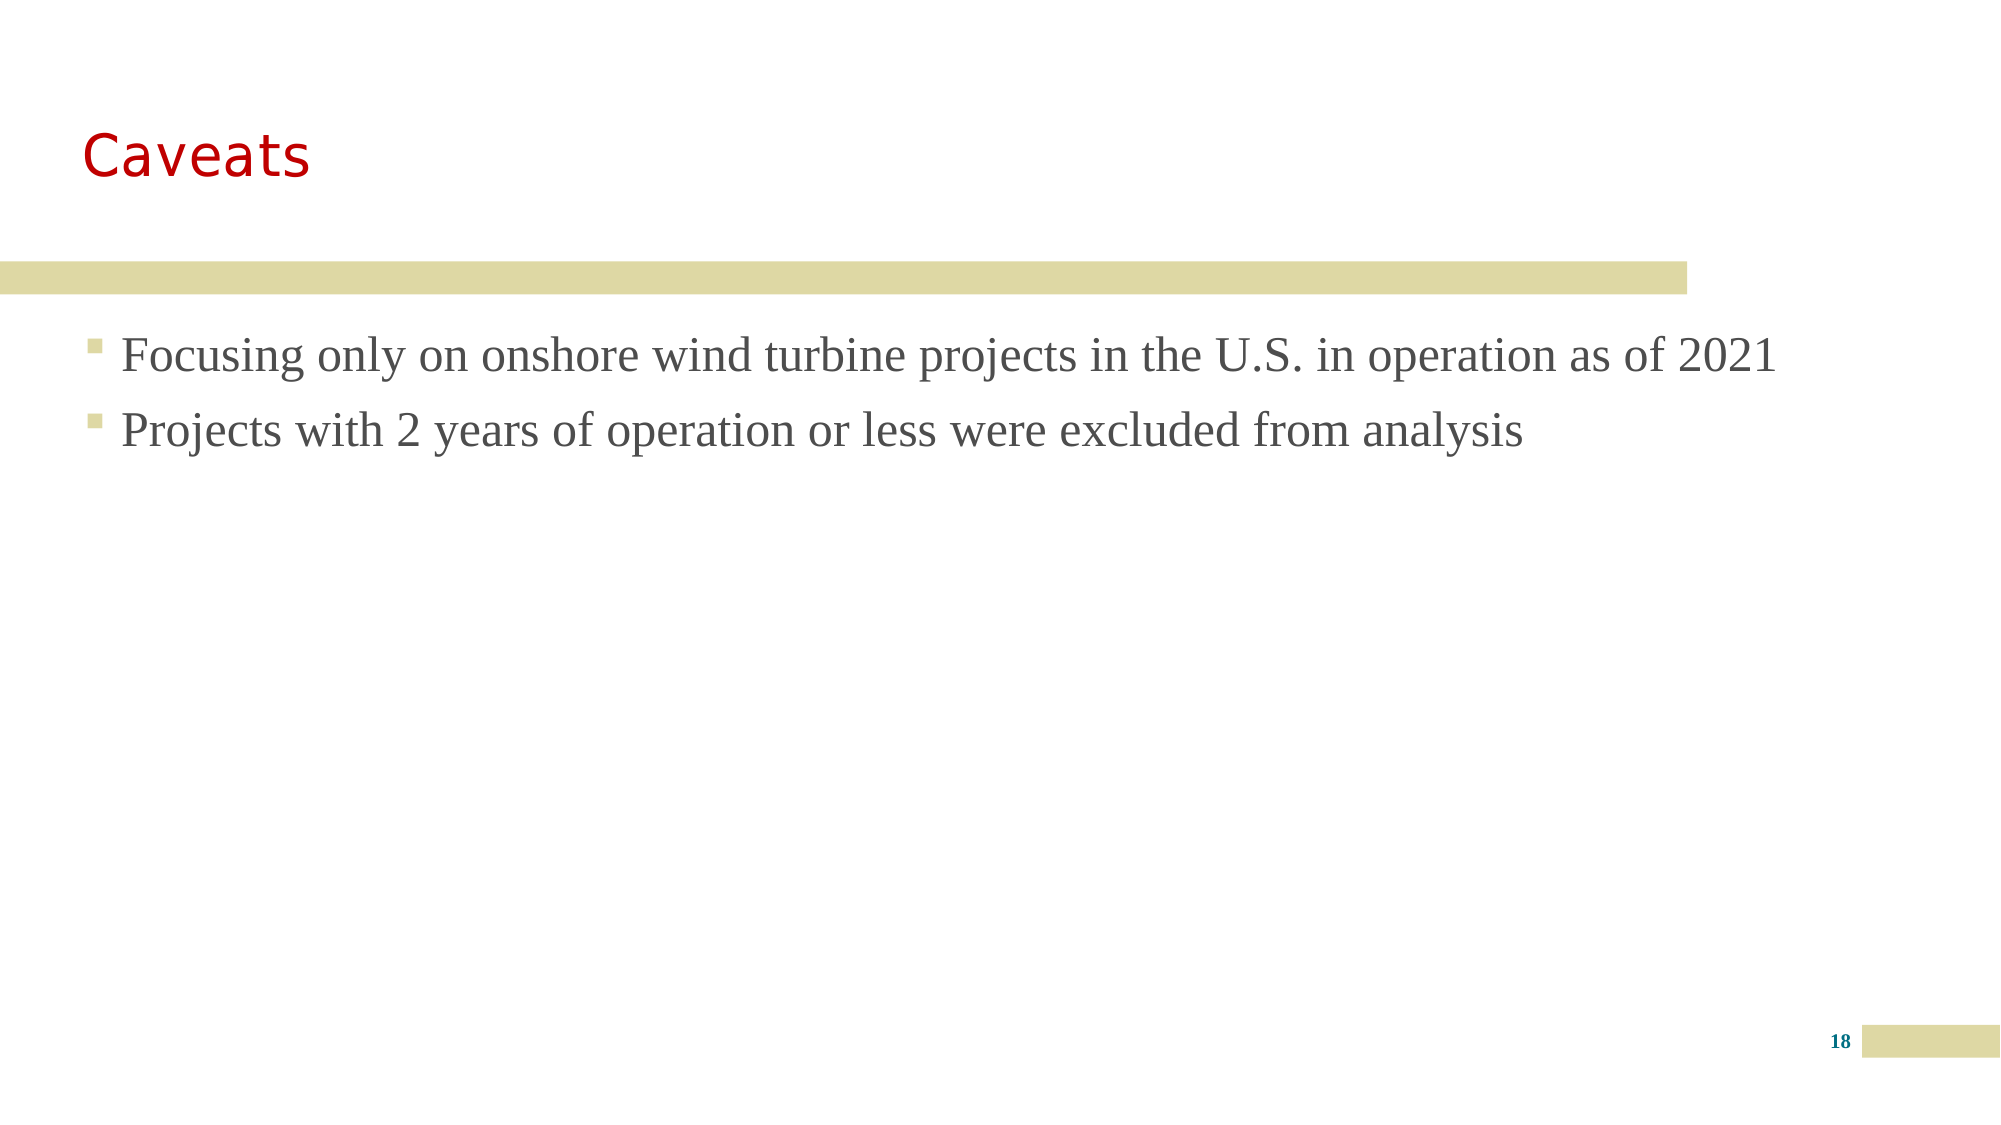

# Caveats
Focusing only on onshore wind turbine projects in the U.S. in operation as of 2021
Projects with 2 years of operation or less were excluded from analysis

18